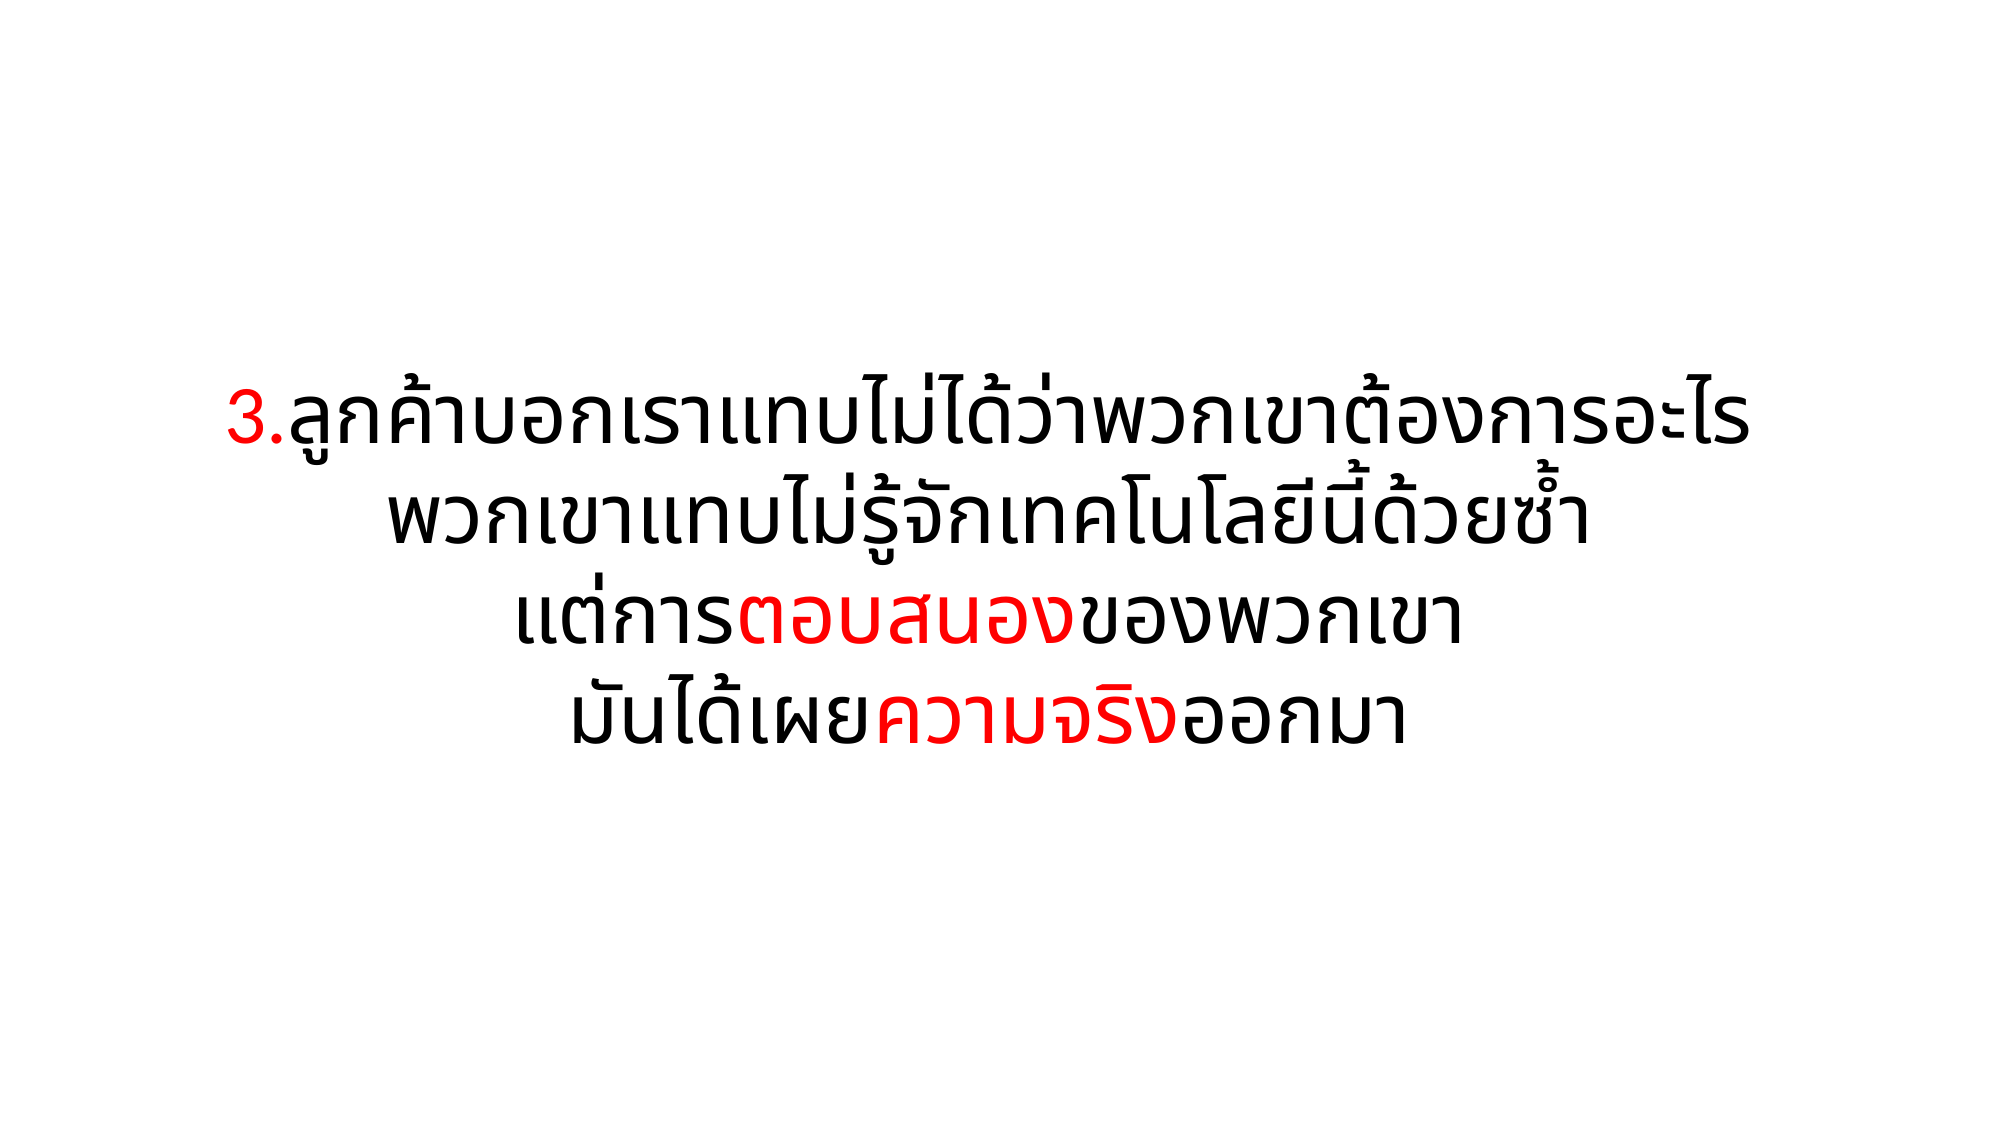

3.ลูกค้าบอกเราแทบไม่ได้ว่าพวกเขาต้องการอะไร
พวกเขาแทบไม่รู้จักเทคโนโลยีนี้ด้วยซ้ำ
แต่การตอบสนองของพวกเขา
มันได้เผยความจริงออกมา